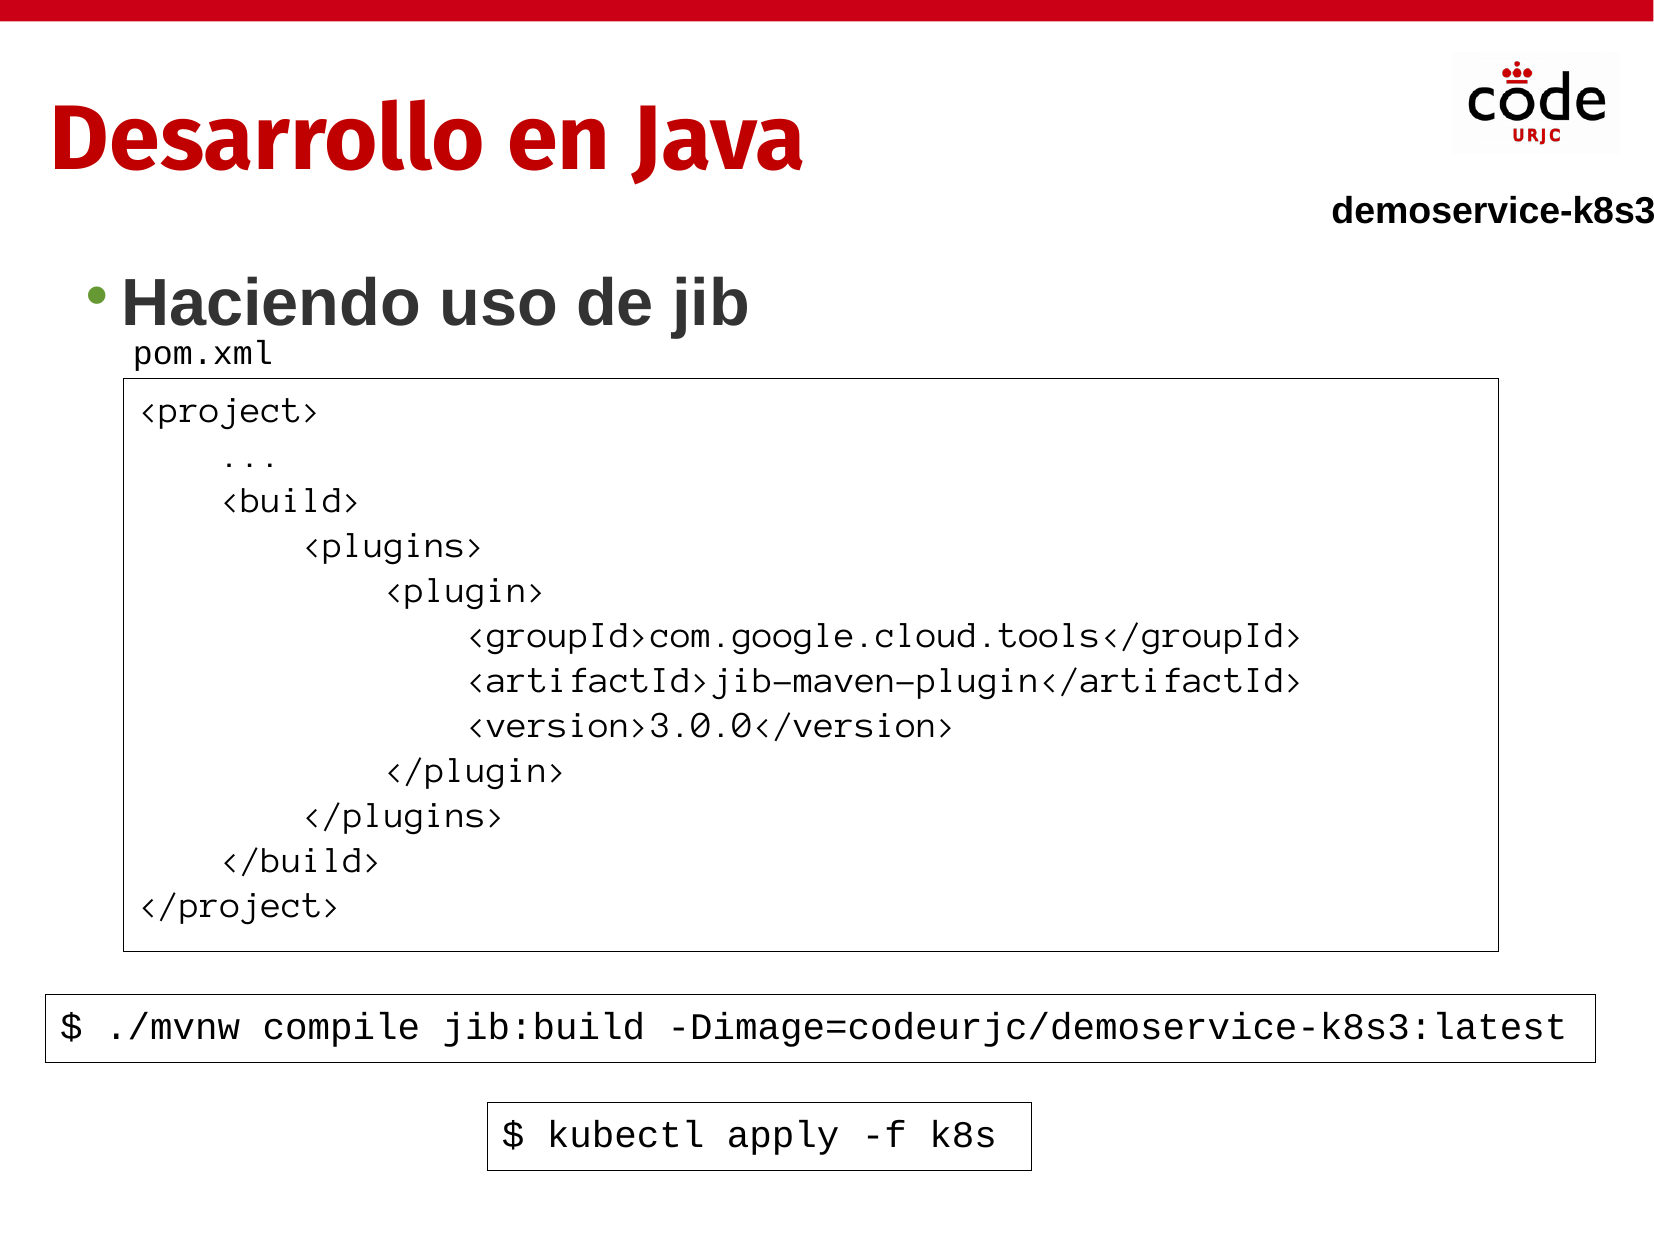

Desarrollo en Java
demoservice-k8s3
Haciendo uso de jib
pom.xml
<project>
    ...
    <build>
        <plugins>
            <plugin>
                <groupId>com.google.cloud.tools</groupId>
                <artifactId>jib-maven-plugin</artifactId>
                <version>3.0.0</version>
            </plugin>
        </plugins>
    </build>
</project>
$ ./mvnw compile jib:build -Dimage=codeurjc/demoservice-k8s3:latest
$ kubectl apply -f k8s